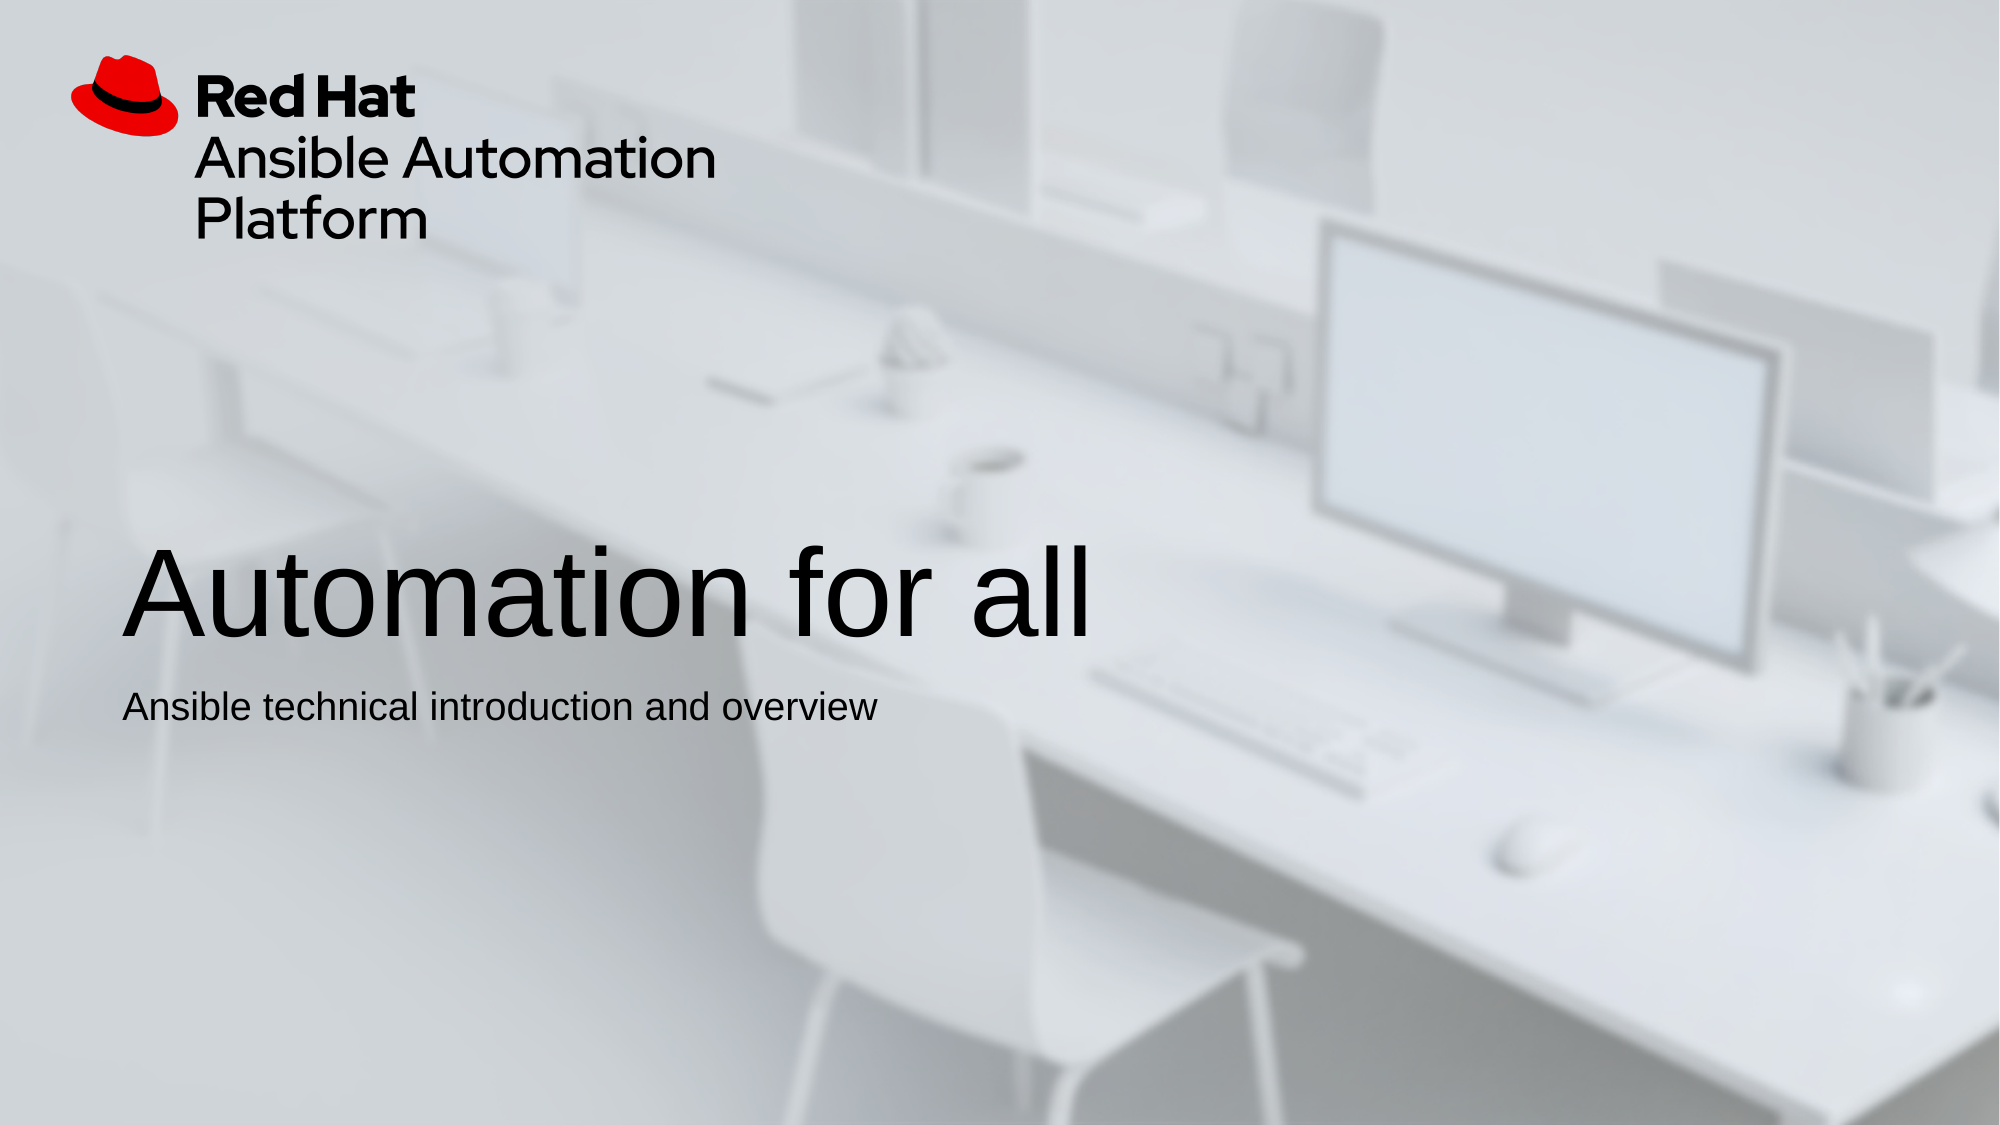

Automation for all
Ansible technical introduction and overview